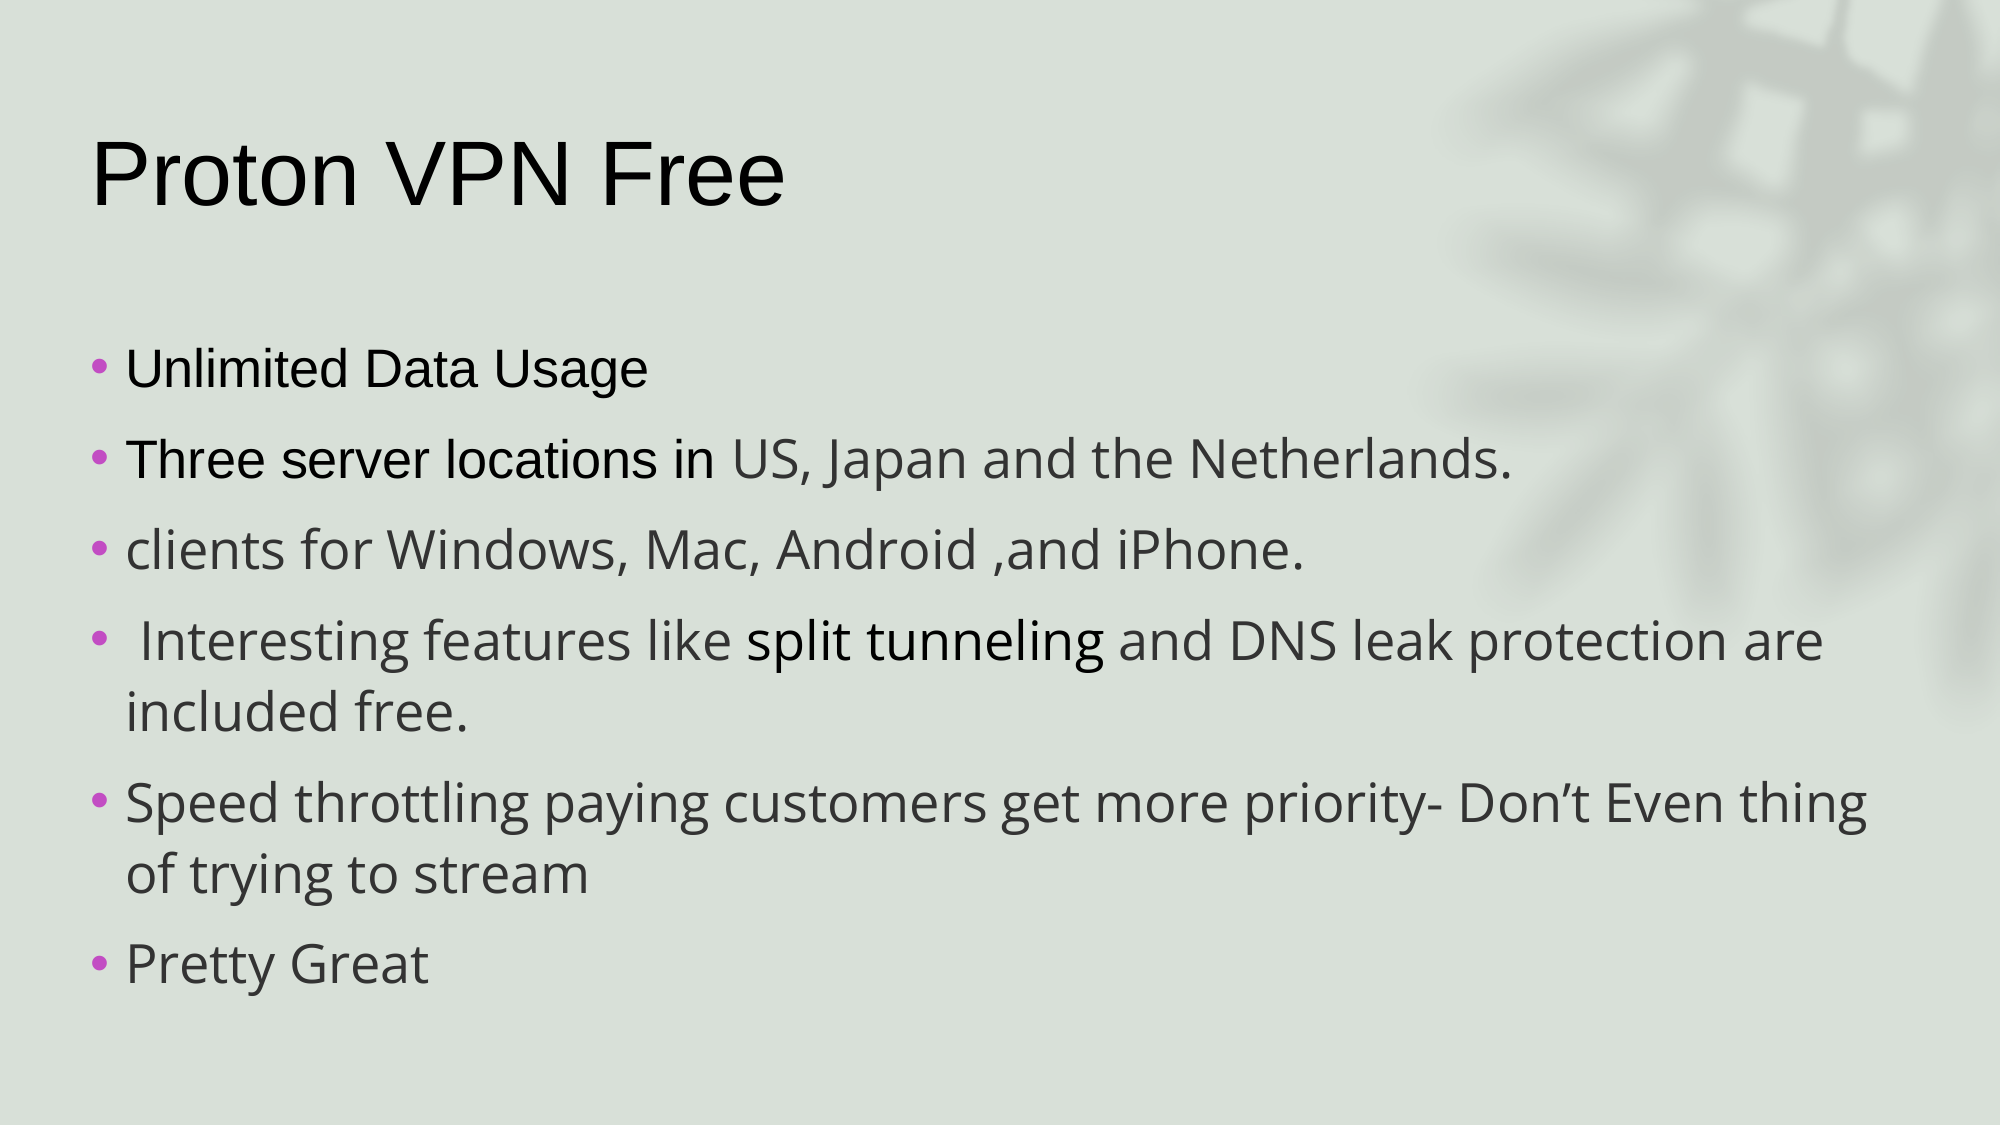

# Proton VPN Free
Unlimited Data Usage
Three server locations in US, Japan and the Netherlands.
clients for Windows, Mac, Android ,and iPhone.
 Interesting features like split tunneling and DNS leak protection are included free.
Speed throttling paying customers get more priority- Don’t Even thing of trying to stream
Pretty Great